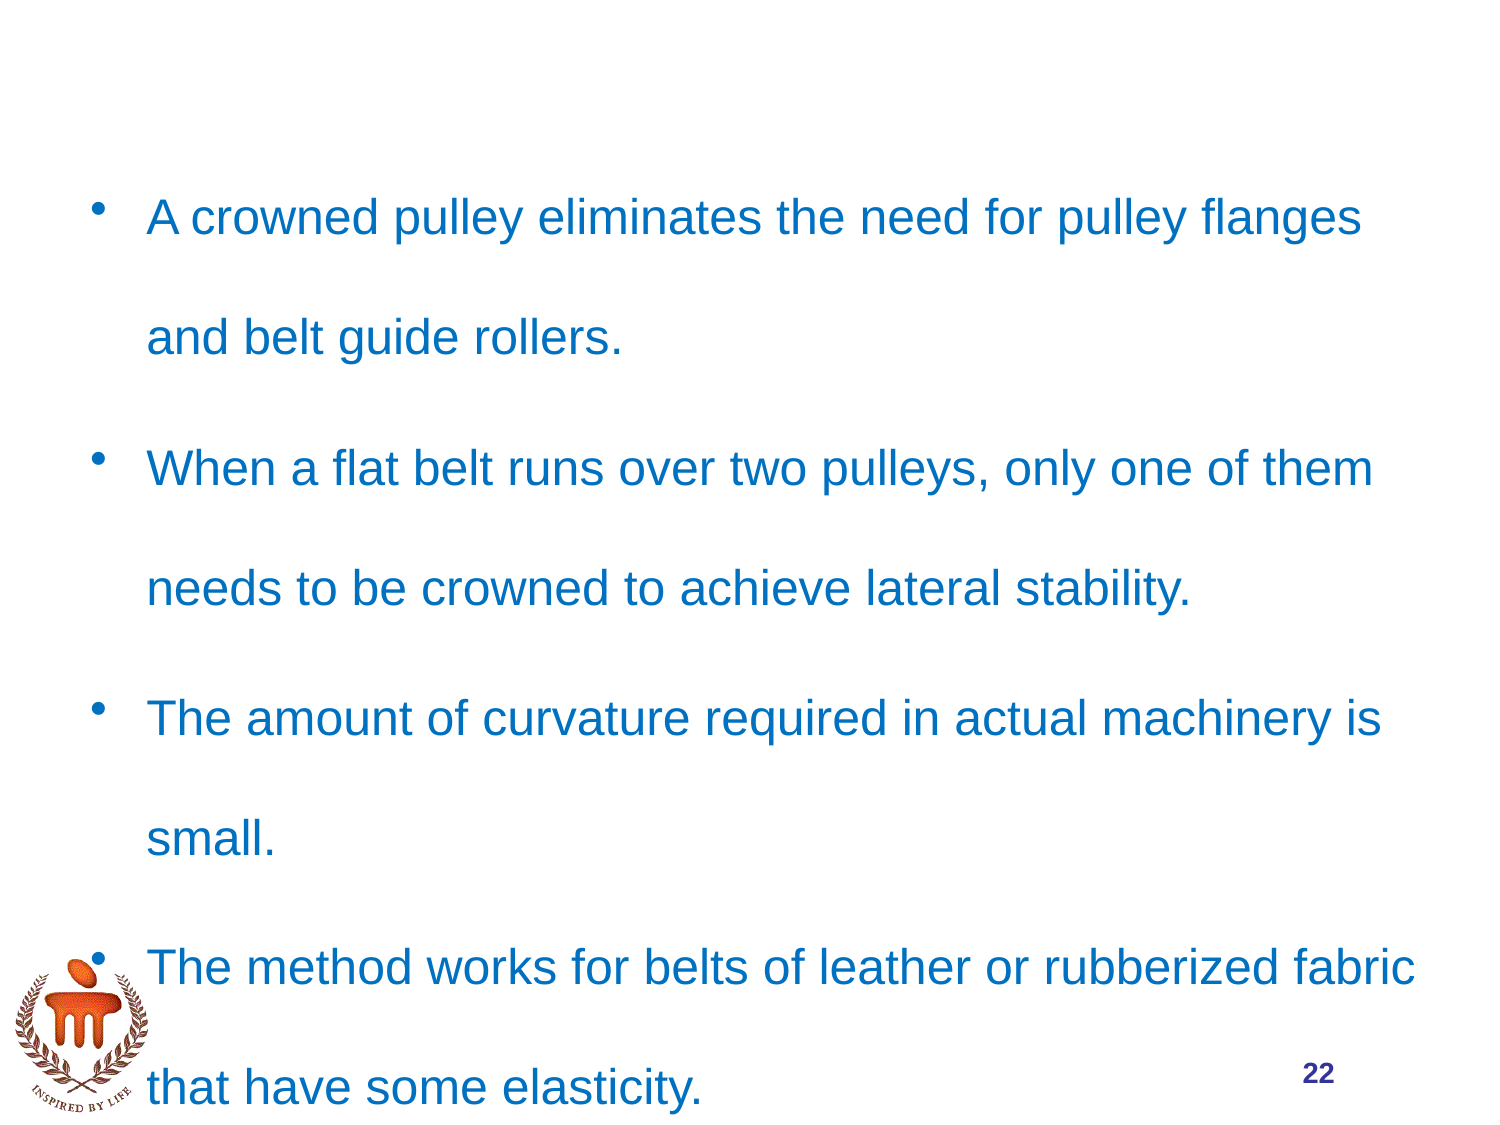

A crowned pulley eliminates the need for pulley flanges and belt guide rollers.
When a flat belt runs over two pulleys, only one of them needs to be crowned to achieve lateral stability.
The amount of curvature required in actual machinery is small.
The method works for belts of leather or rubberized fabric that have some elasticity.
22